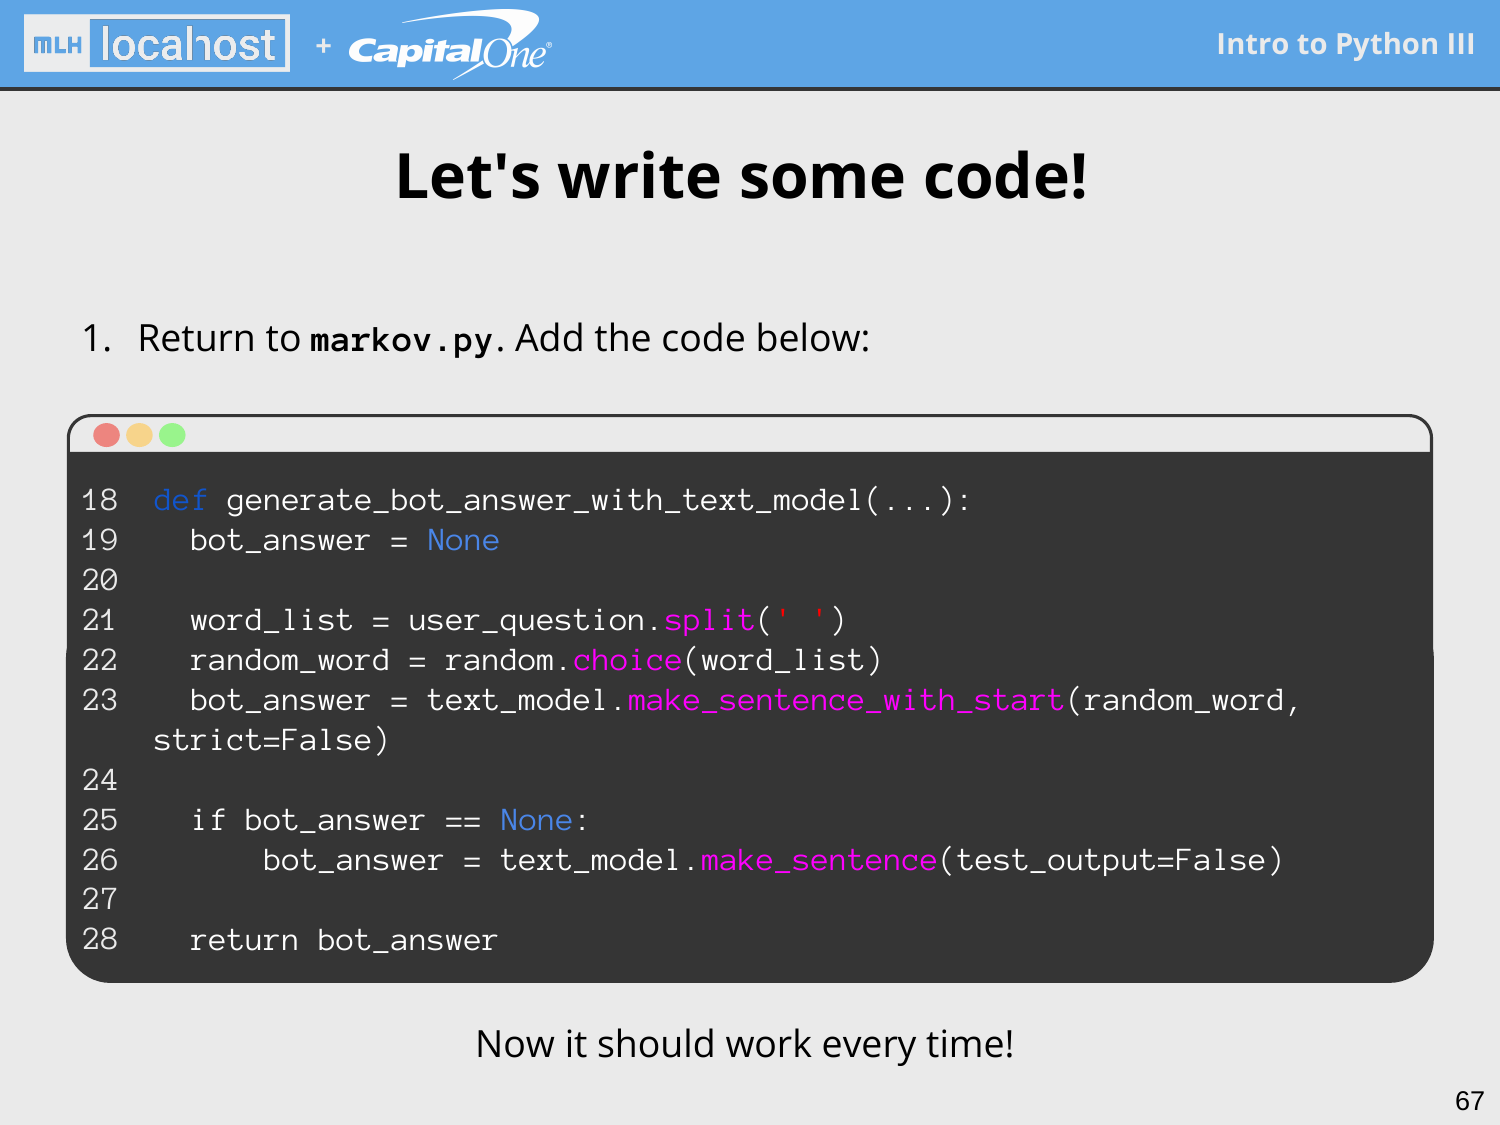

# Let's write some code!
Return to markov.py. Add the code below:

18
19
20
21
22
23

24
25
26
27
28
def generate_bot_answer_with_text_model(...):
  bot_answer = None

  word_list = user_question.split(' ')
  random_word = random.choice(word_list)
  bot_answer = text_model.make_sentence_with_start(random_word, strict=False)

  if bot_answer == None:
      bot_answer = text_model.make_sentence(test_output=False)

  return bot_answer
Now it should work every time!